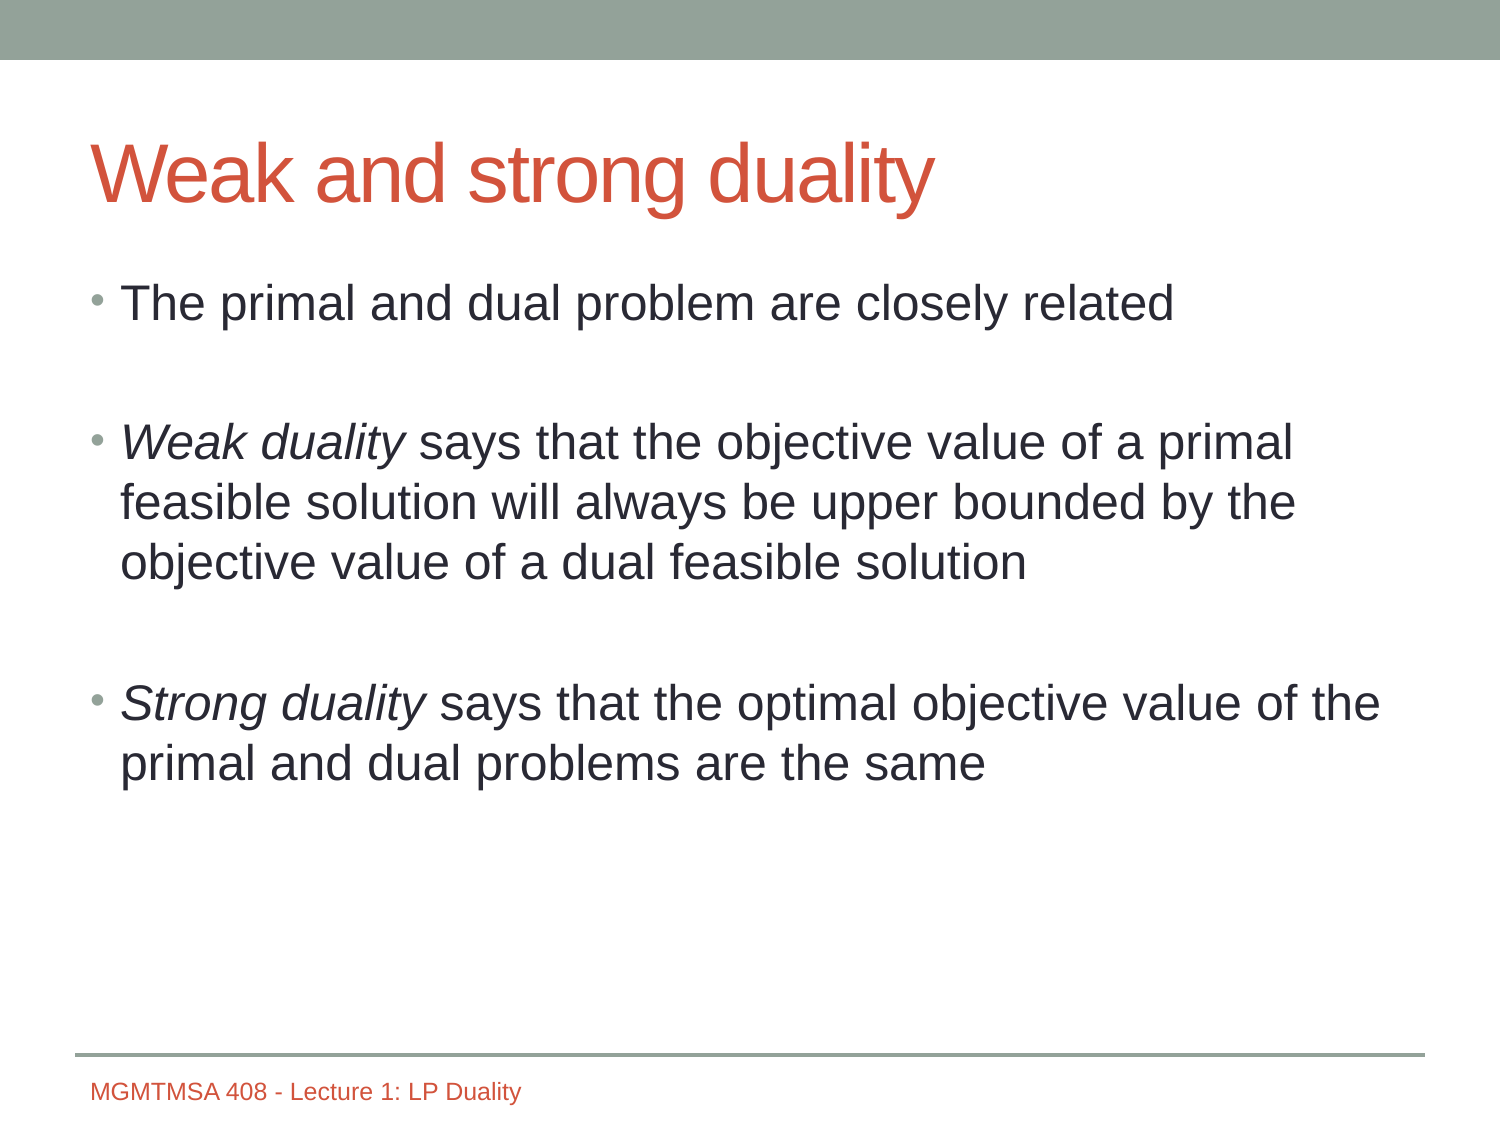

# Weak and strong duality
The primal and dual problem are closely related

Weak duality says that the objective value of a primal feasible solution will always be upper bounded by the objective value of a dual feasible solution

Strong duality says that the optimal objective value of the primal and dual problems are the same
MGMTMSA 408 - Lecture 1: LP Duality